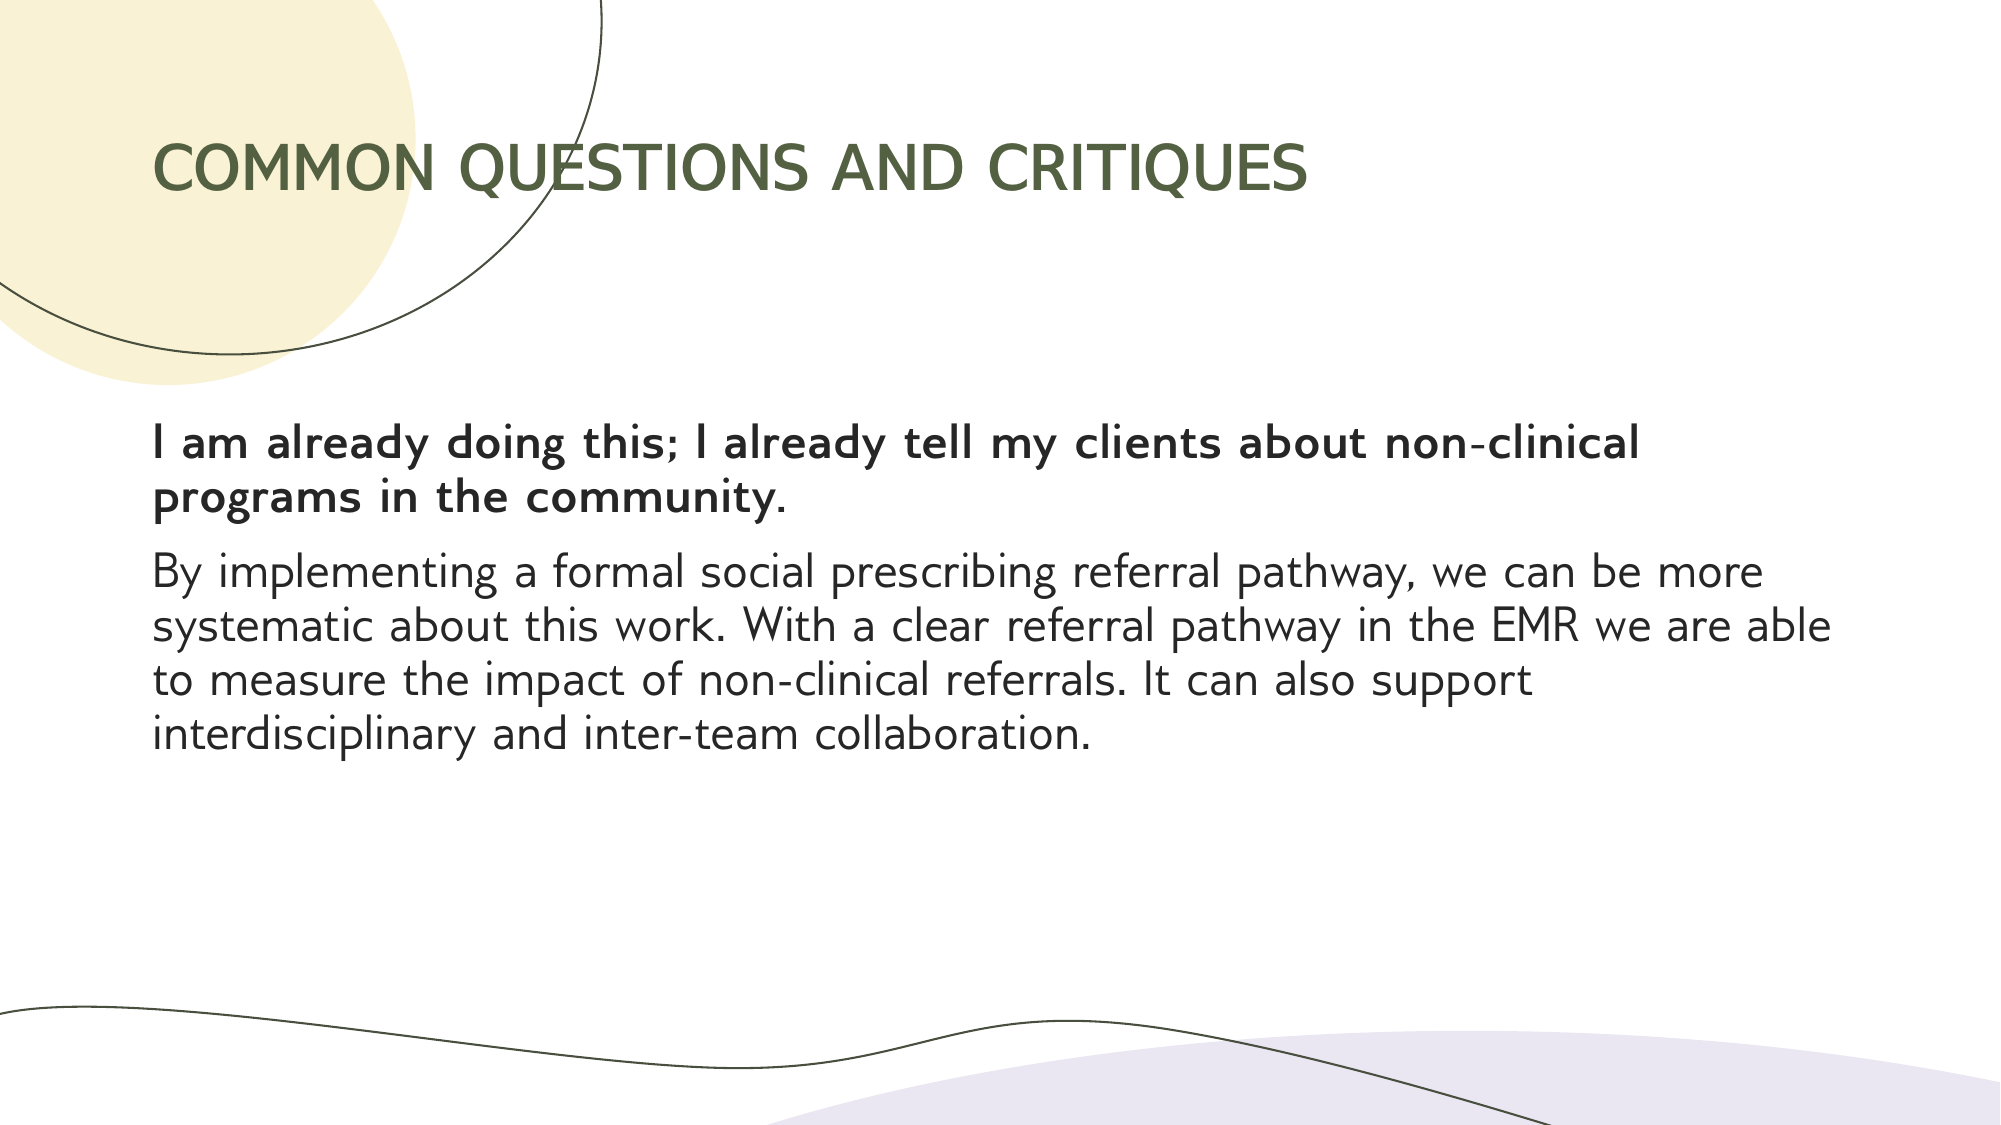

# COMMON QUESTIONS AND CRITIQUES
I am already doing this; I already tell my clients about non-clinical programs in the community.
By implementing a formal social prescribing referral pathway, we can be more systematic about this work. With a clear referral pathway in the EMR we are able to measure the impact of non-clinical referrals. It can also support interdisciplinary and inter-team collaboration.